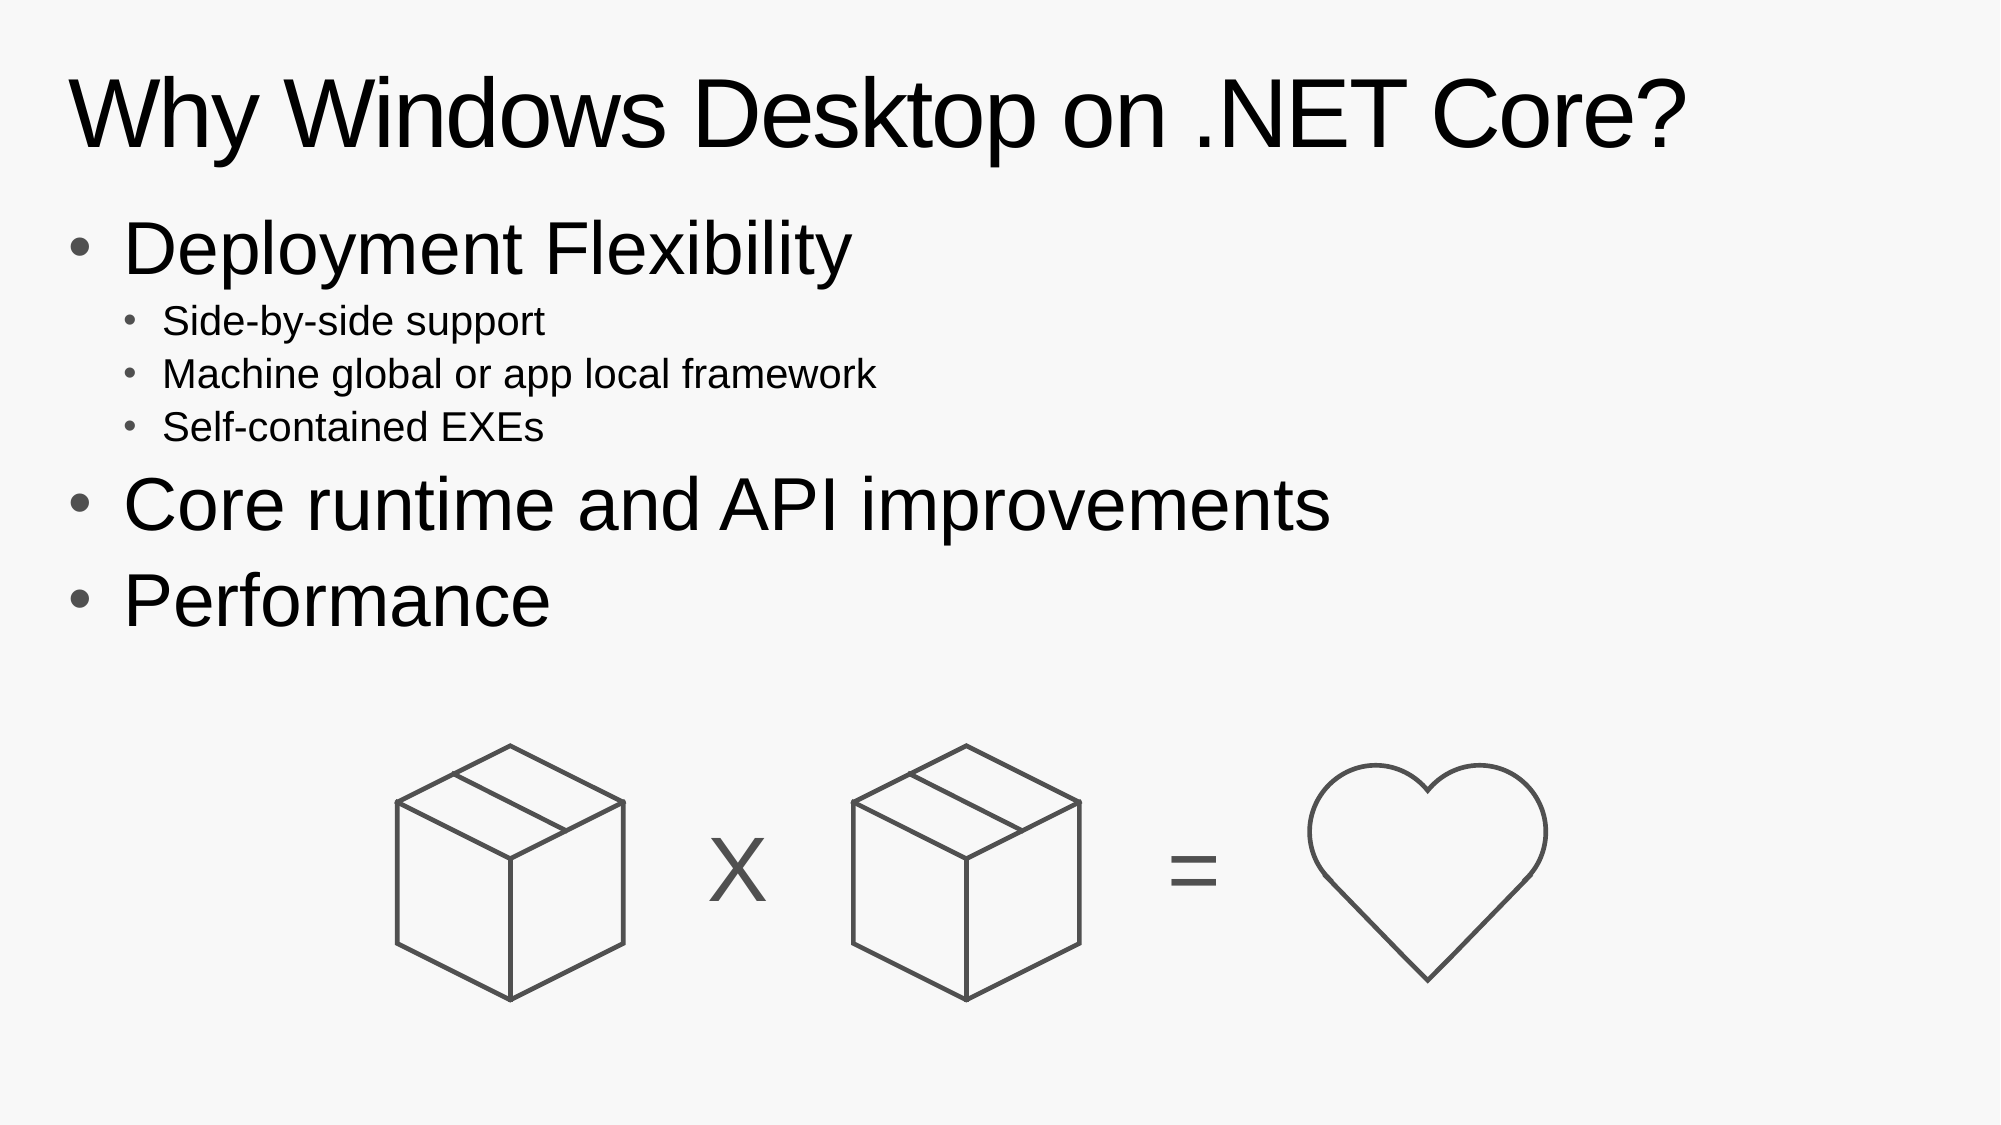

# Why Windows Desktop on .NET Core?
Deployment Flexibility
Side-by-side support
Machine global or app local framework
Self-contained EXEs
Core runtime and API improvements
Performance

X
=